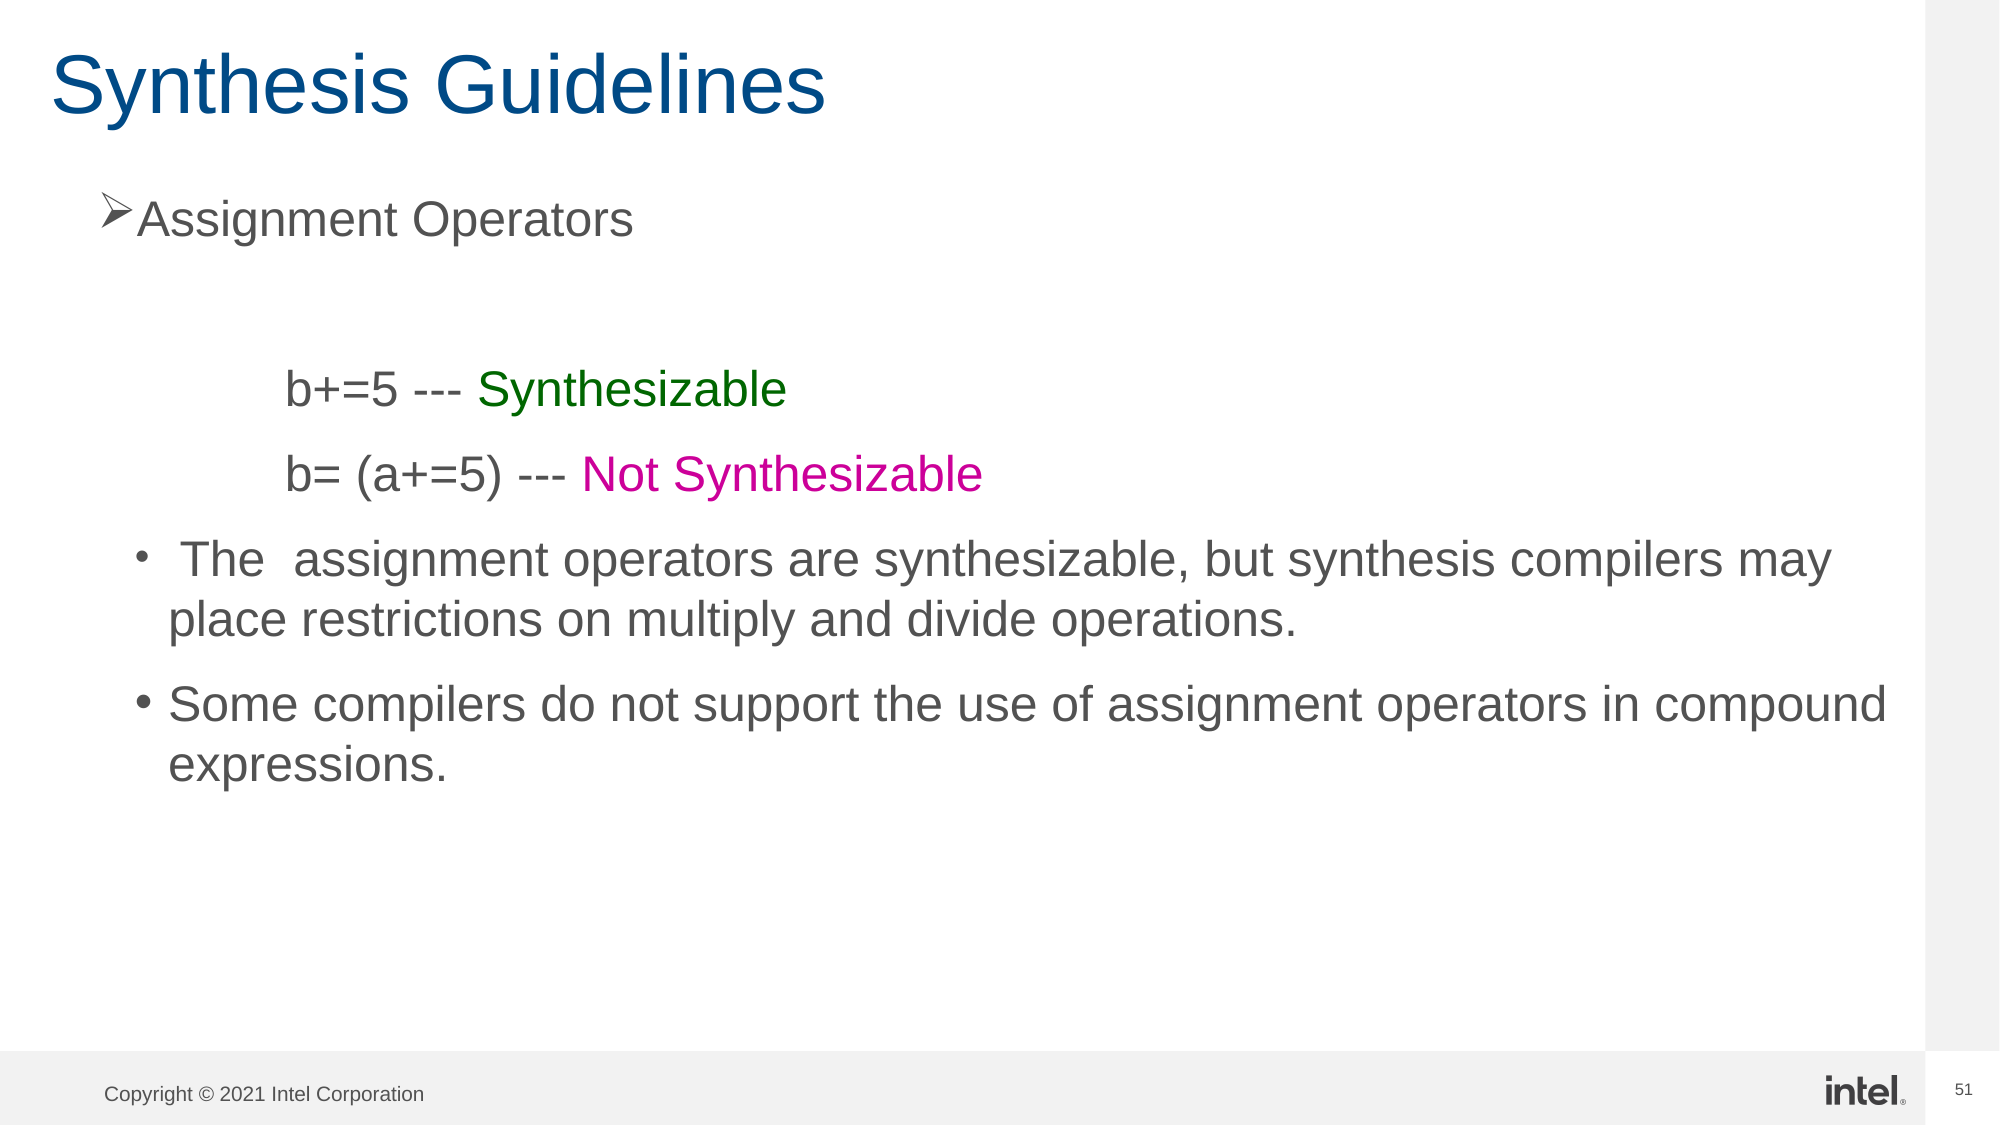

51

Synthesis Guidelines
Assignment Operators

             	b+=5 --- Synthesizable
             	b= (a+=5) --- Not Synthesizable
 The  assignment operators are synthesizable, but synthesis compilers may place restrictions on multiply and divide operations.
Some compilers do not support the use of assignment operators in compound expressions.